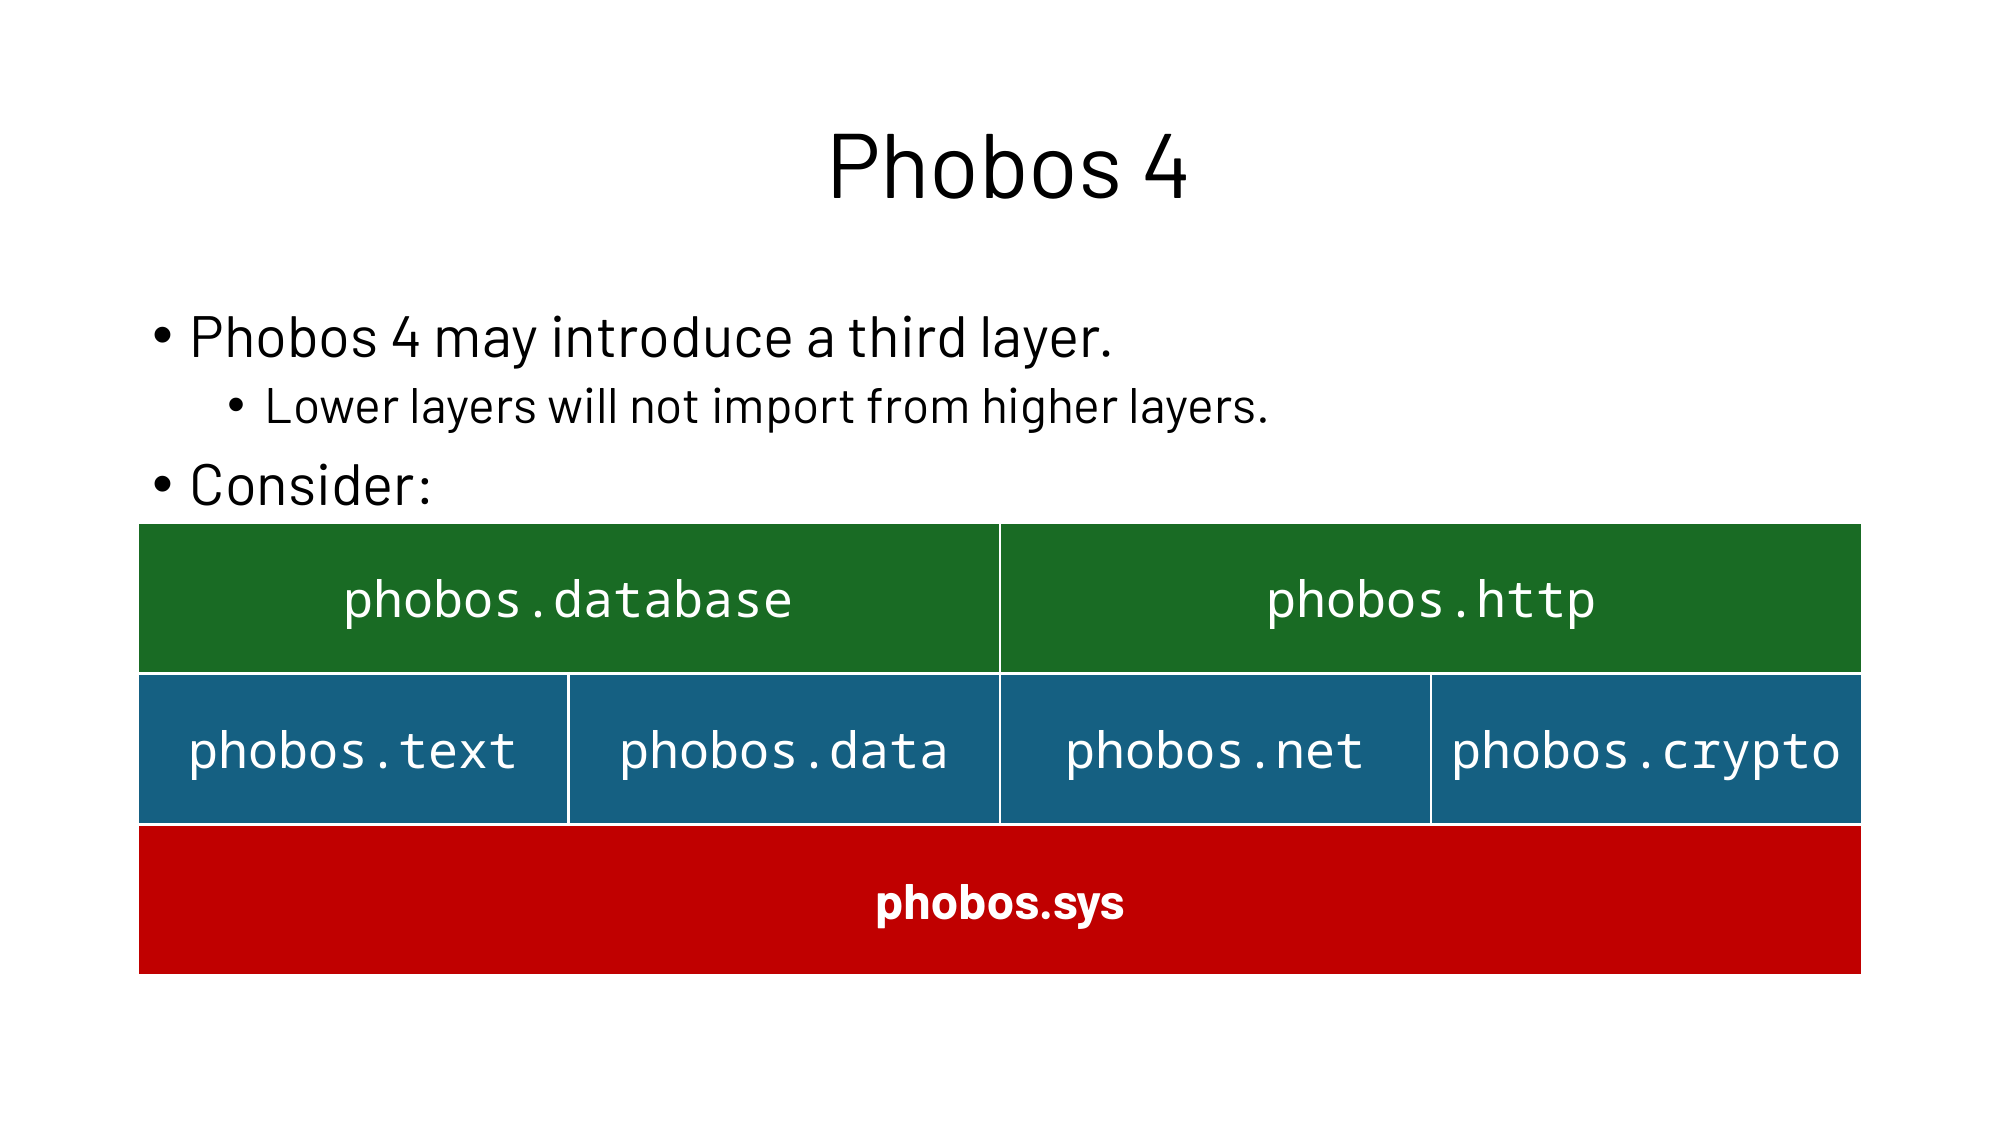

# Phobos 4
Phobos 4 may introduce a third layer.
Lower layers will not import from higher layers.
Consider:
| phobos.database |  | phobos.http |  |
| --- | --- | --- | --- |
| phobos.text | phobos.data | phobos.net | phobos.crypto |
| phobos.sys |  |  |  |